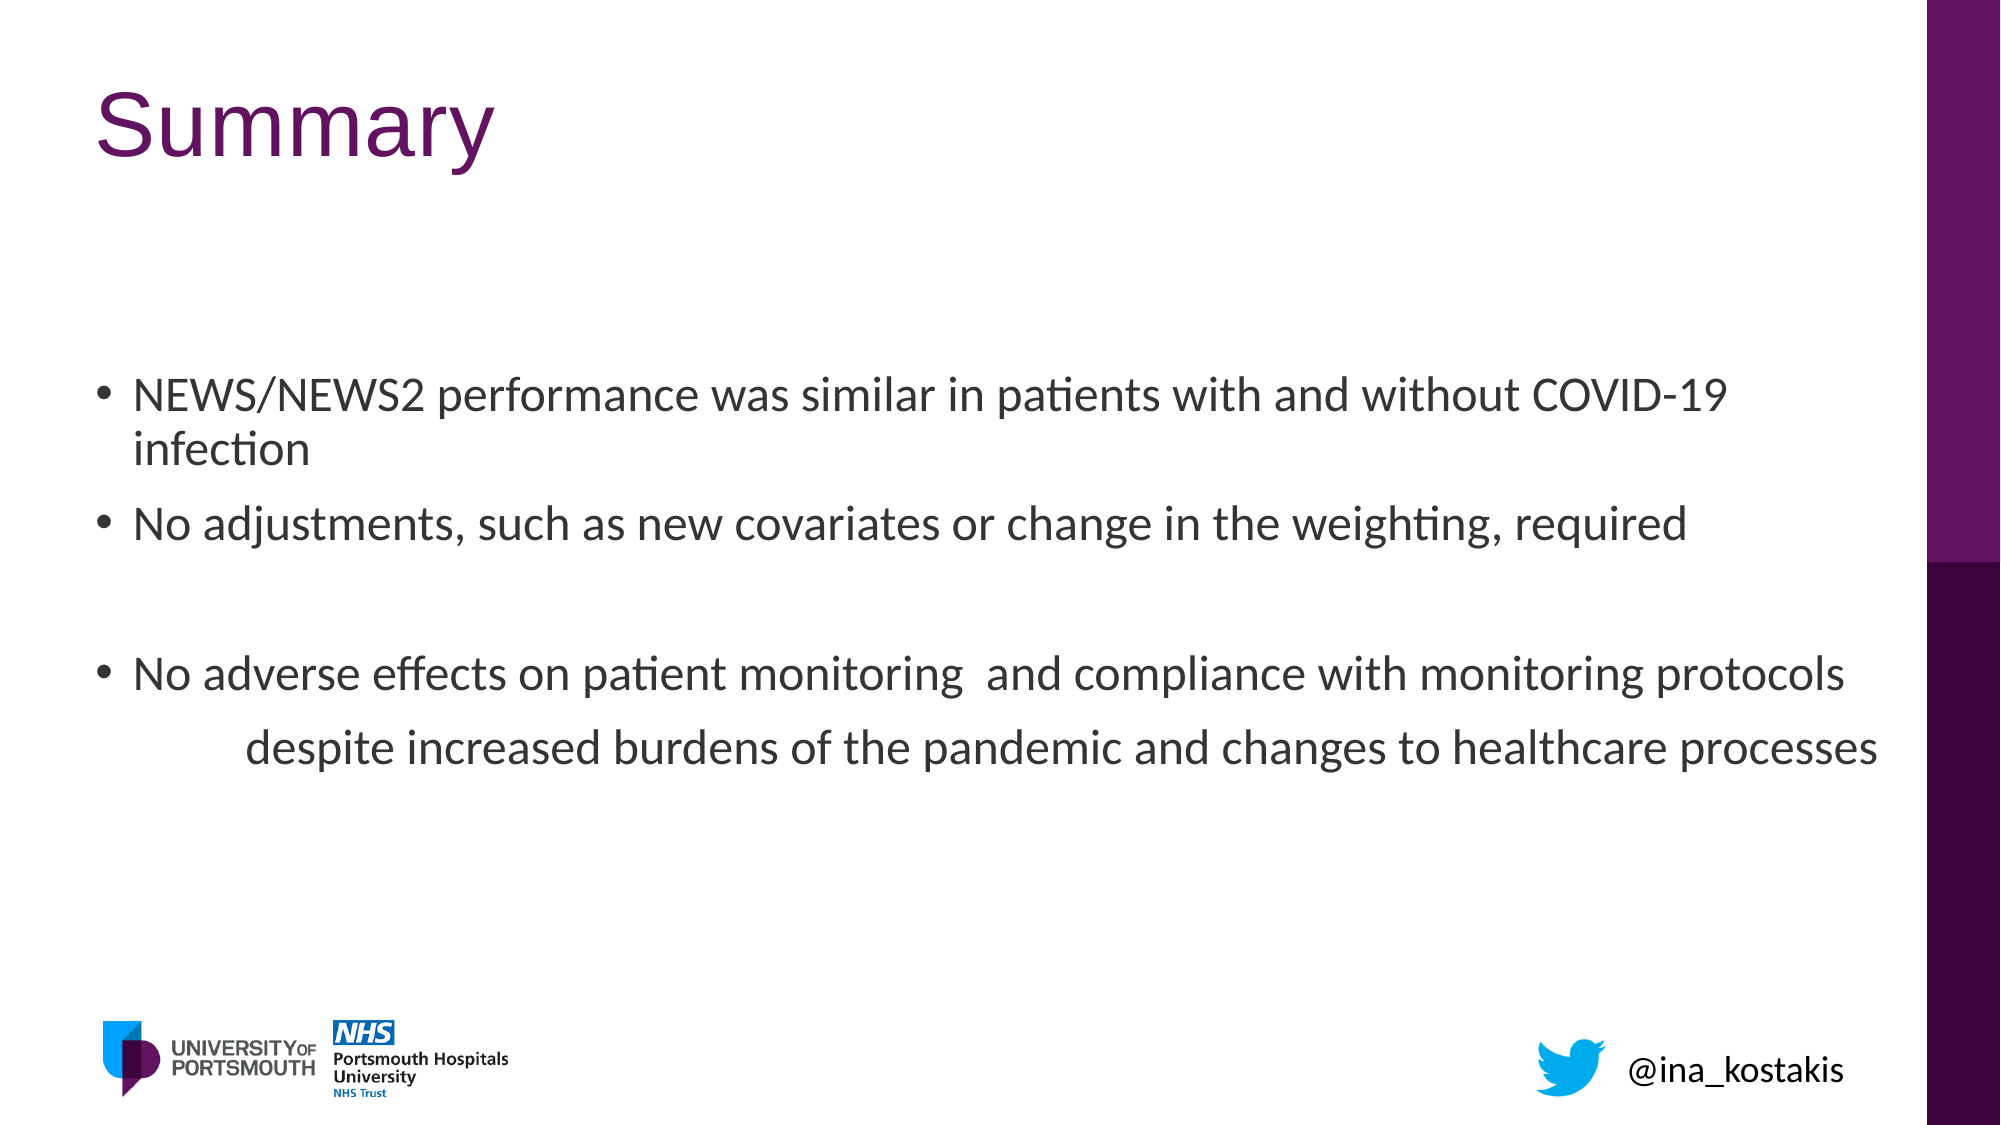

# Summary

NEWS/NEWS2 performance was similar in patients with and without COVID-19 infection
No adjustments, such as new covariates or change in the weighting, required

No adverse effects on patient monitoring  and compliance with monitoring protocols
	despite increased burdens of the pandemic and changes to healthcare processes